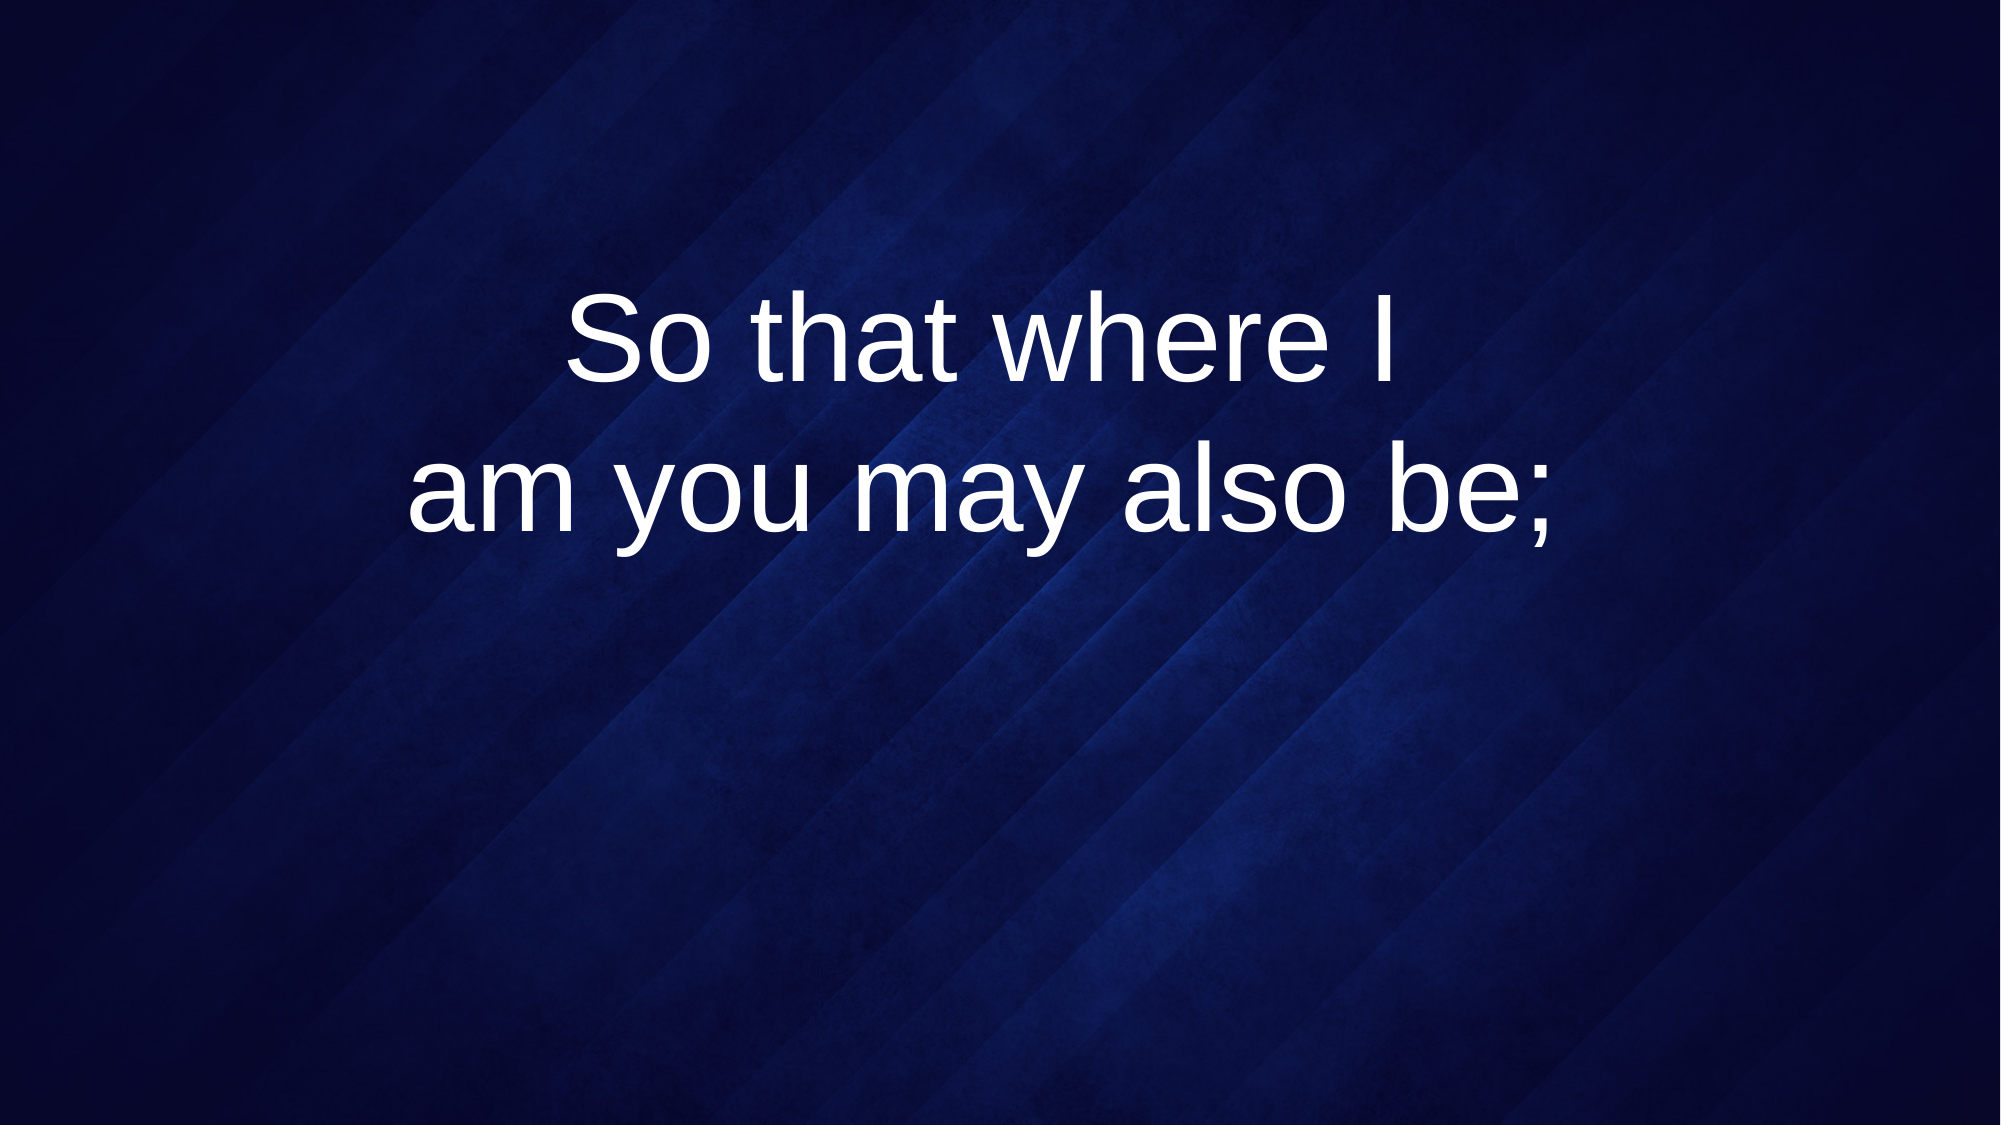

# So that where I am you may also be;